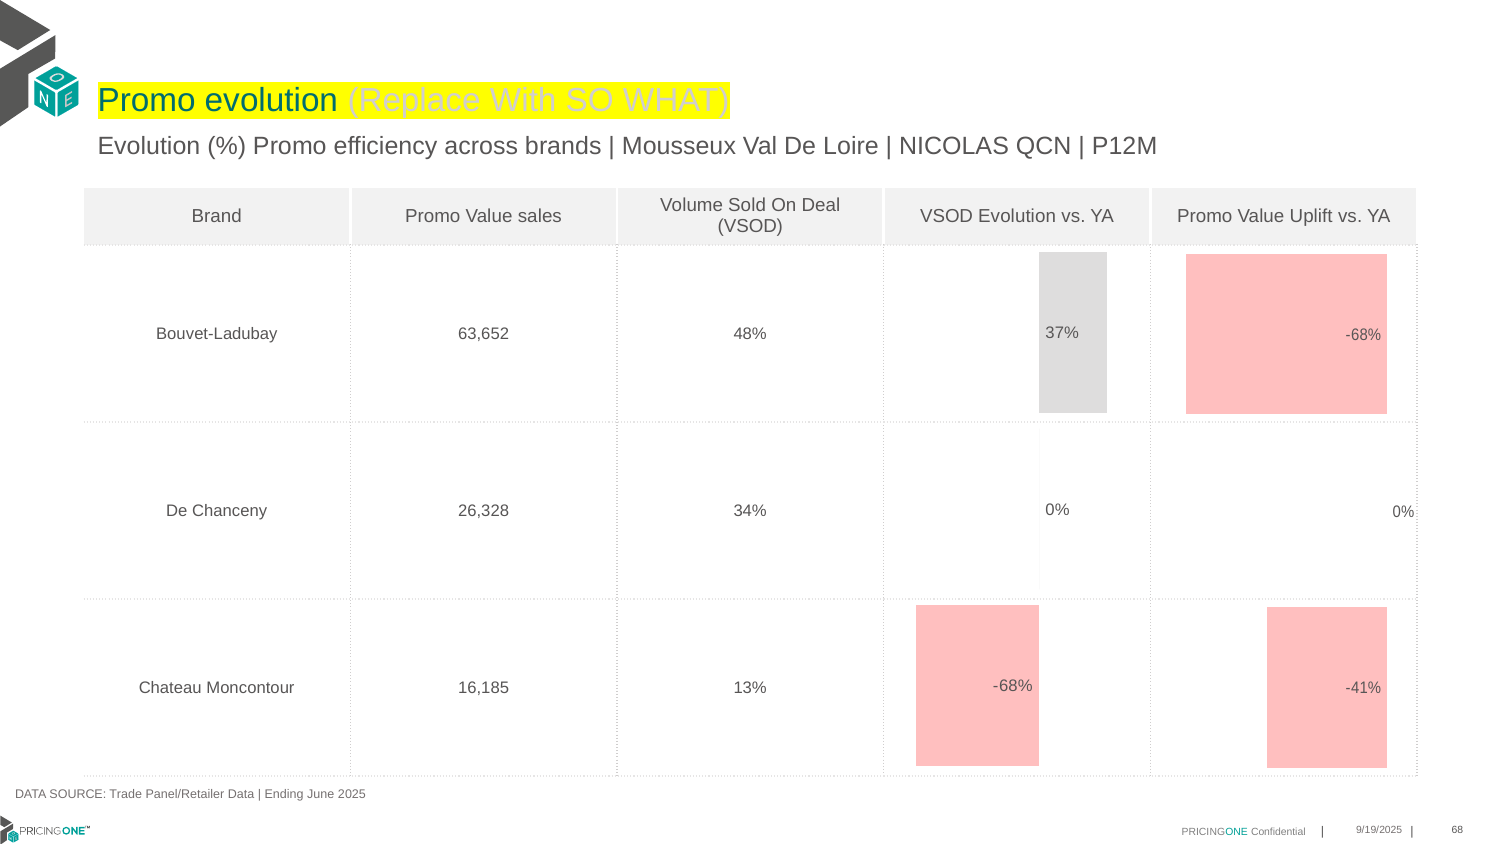

# Promo evolution (Replace With SO WHAT)
Evolution (%) Promo efficiency across brands | Mousseux Val De Loire | NICOLAS QCN | P12M
| Brand | Promo Value sales | Volume Sold On Deal (VSOD) | VSOD Evolution vs. YA | Promo Value Uplift vs. YA |
| --- | --- | --- | --- | --- |
| Bouvet-Ladubay | 63,652 | 48% |  |  |
| De Chanceny | 26,328 | 34% |  |  |
| Chateau Moncontour | 16,185 | 13% |  |  |

### Chart

| Category | VSOD Evaluation vs YA |
|---|---|
| Bouvet-Ladubay | 0.371 |
| De Chanceny | 0.0 |
| Chateau Moncontour | -0.683 |

### Chart

| Category | Promo Value Uplift vs YA |
|---|---|
| Bouvet-Ladubay | -0.6803438743762267 |
| De Chanceny | 0.0 |
| Chateau Moncontour | -0.405636653669042 |
DATA SOURCE: Trade Panel/Retailer Data | Ending June 2025

9/19/2025
68